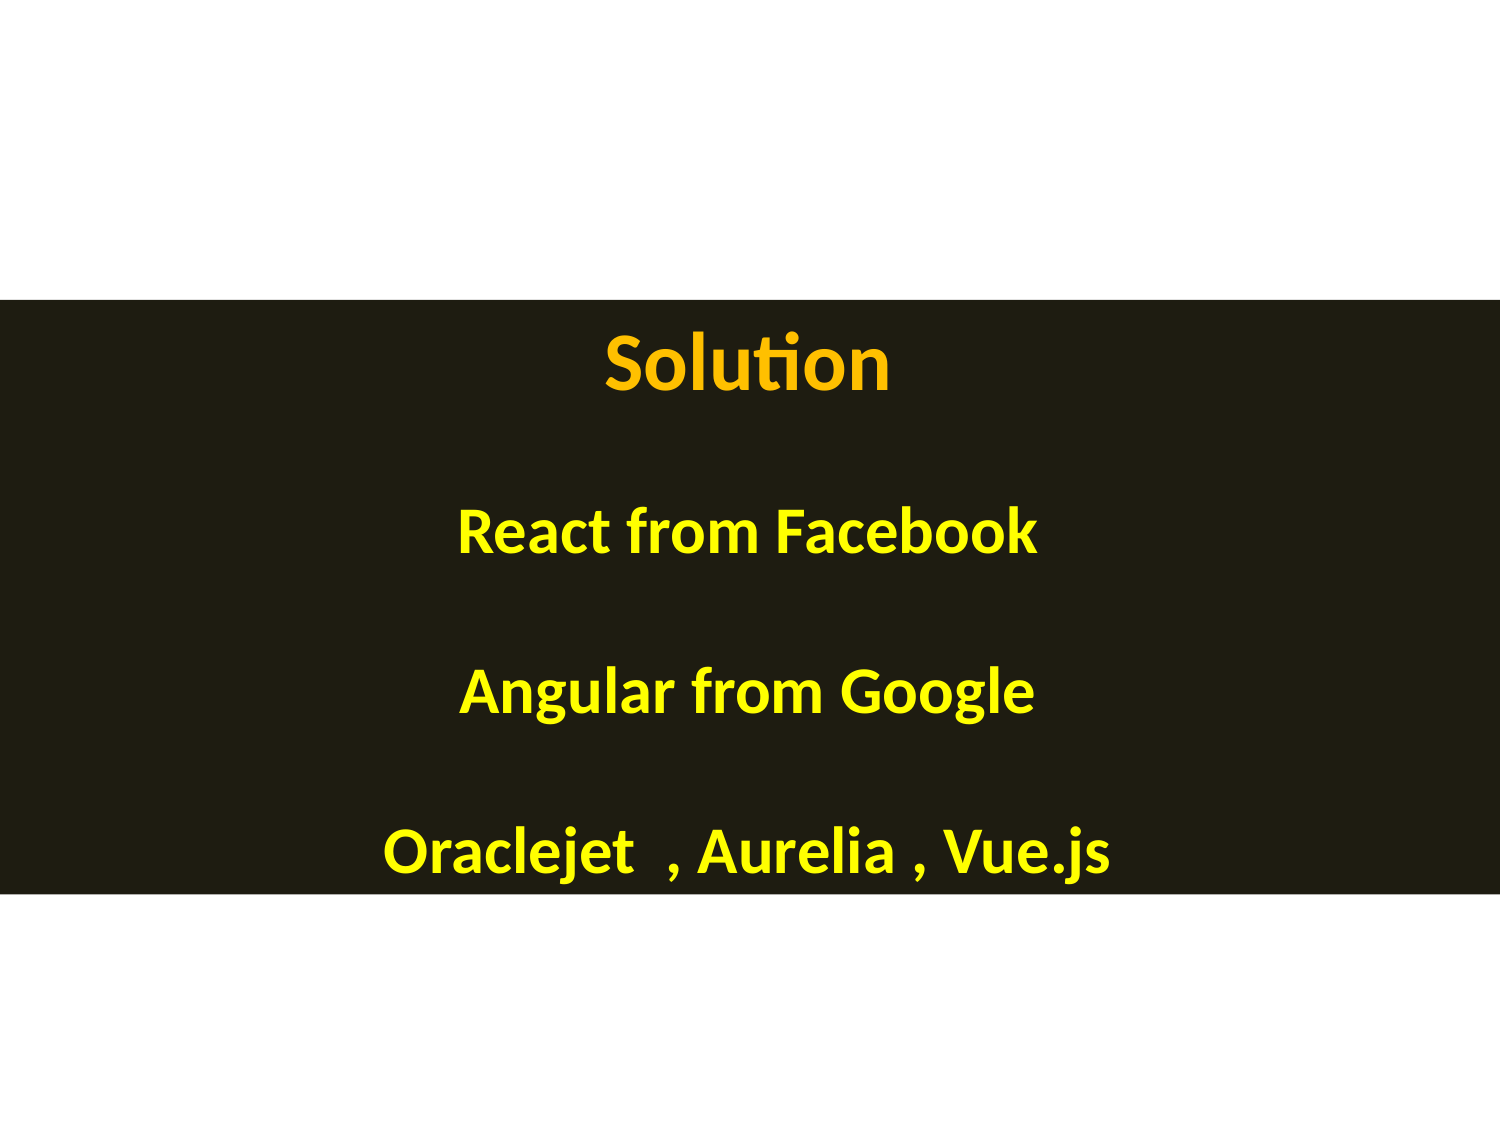

Solution

React from Facebook

Angular from Google

Oraclejet  , Aurelia , Vue.js